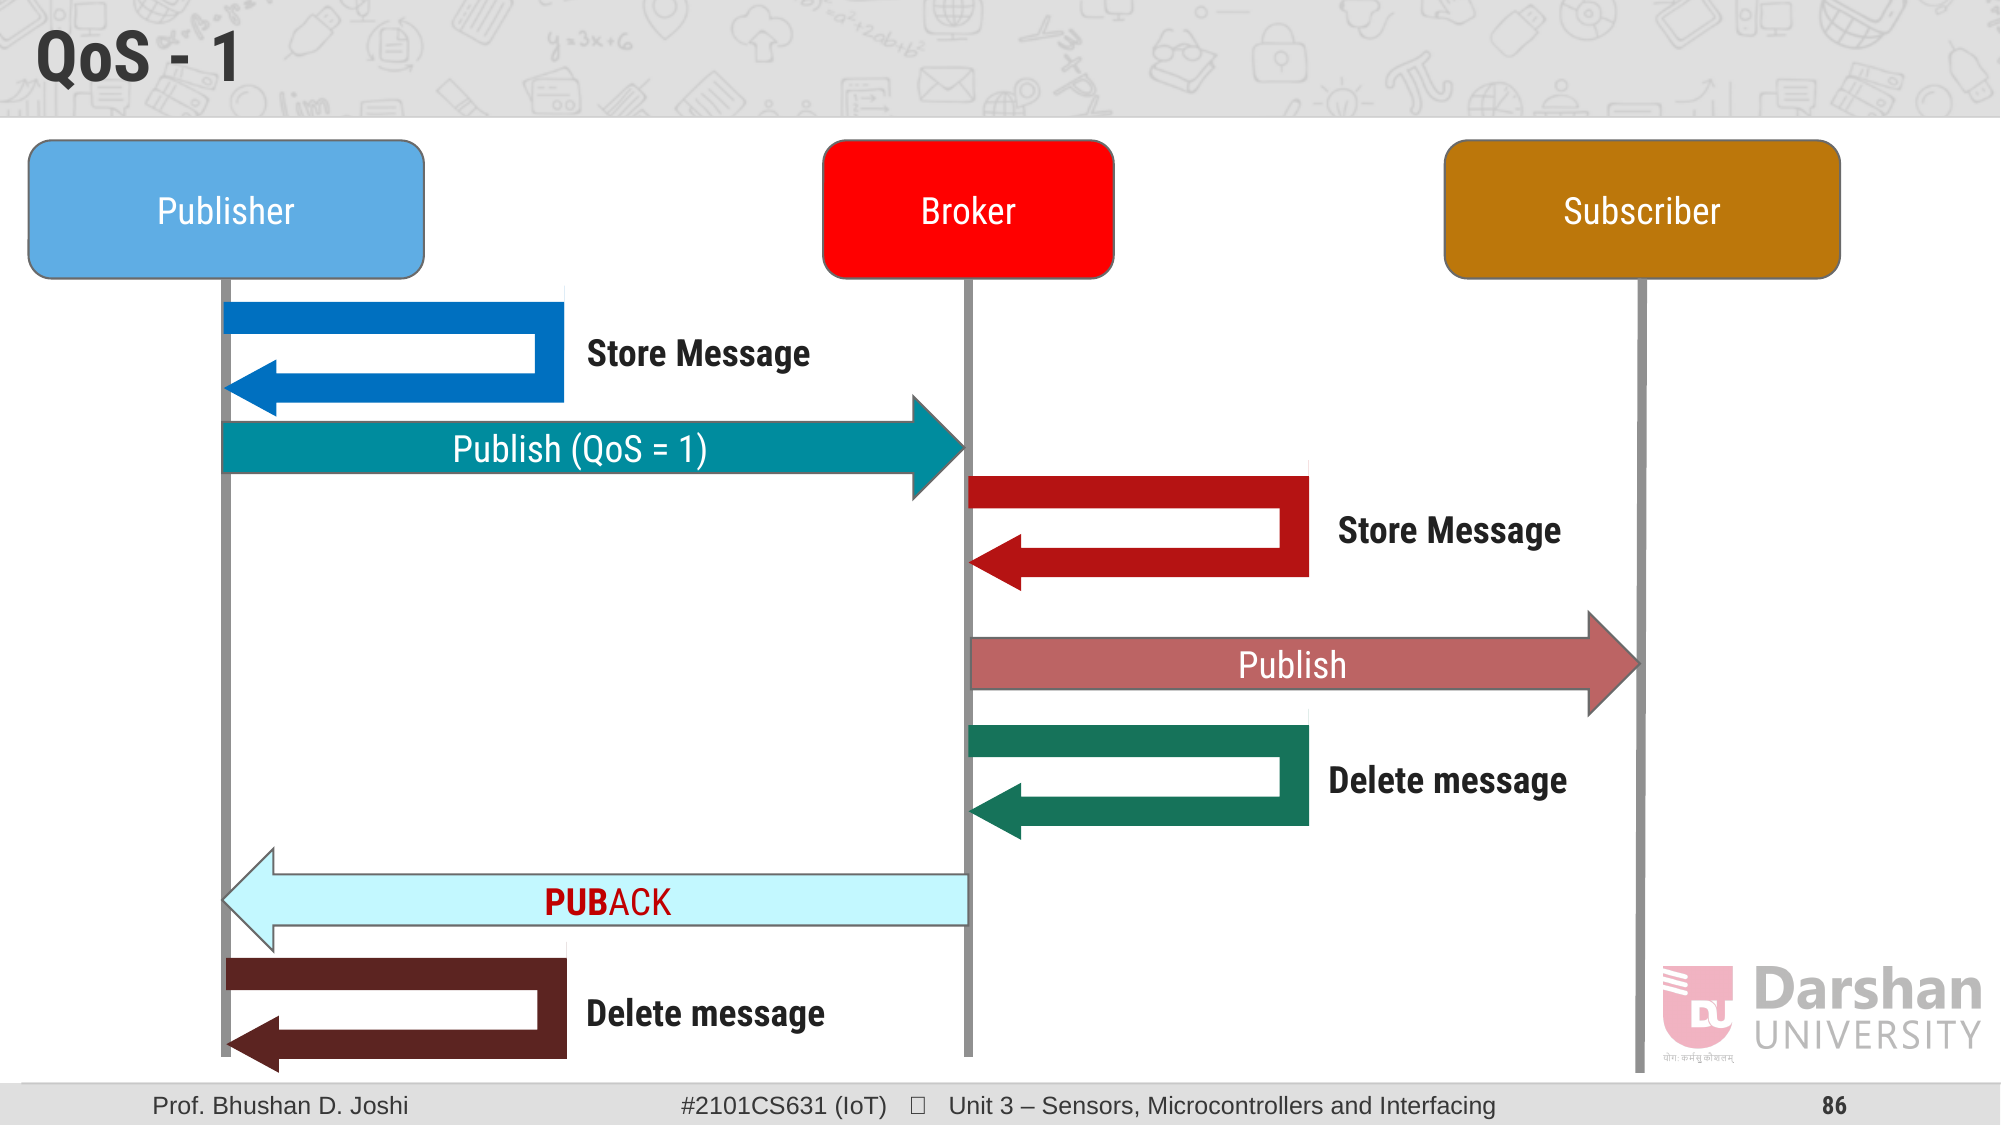

# QoS - 1
Publisher
Broker
Subscriber

Store Message
Publish (QoS = 1)

Store Message
Publish

Delete message
PUBACK

Delete message